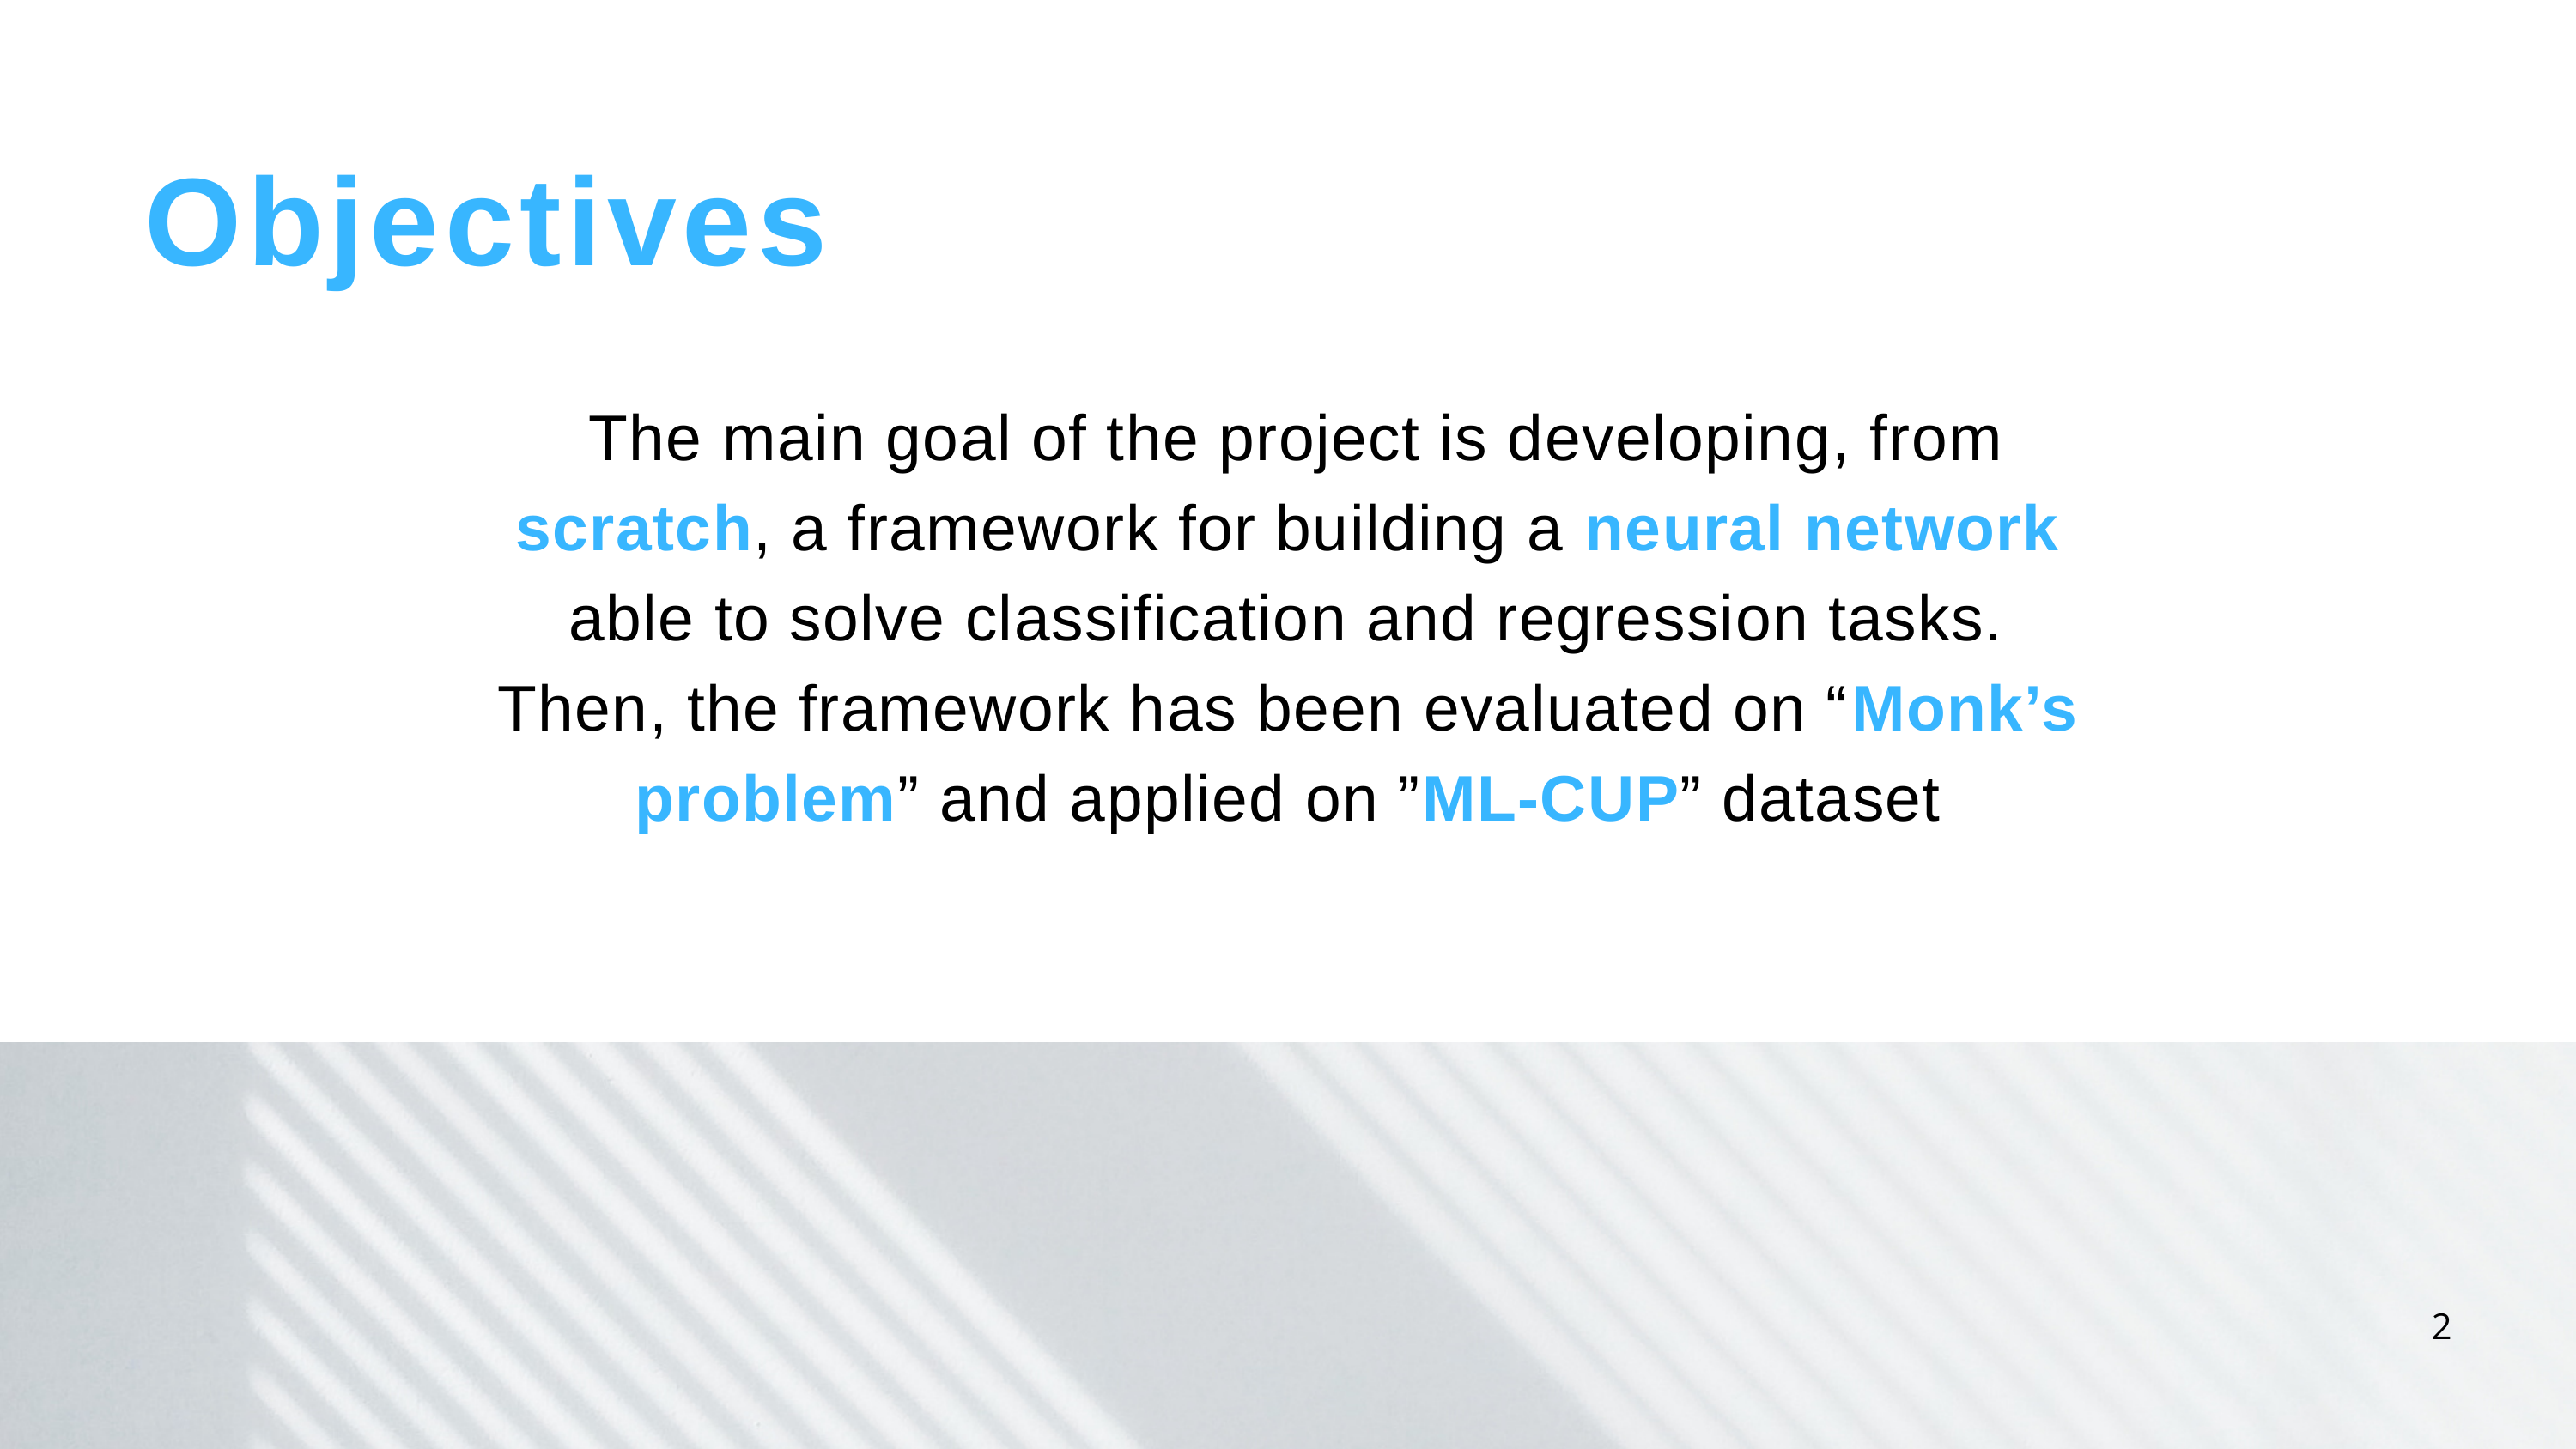

Objectives
 The main goal of the project is developing, from scratch, a framework for building a neural network able to solve classification and regression tasks. Then, the framework has been evaluated on “Monk’s problem” and applied on ”ML-CUP” dataset

2